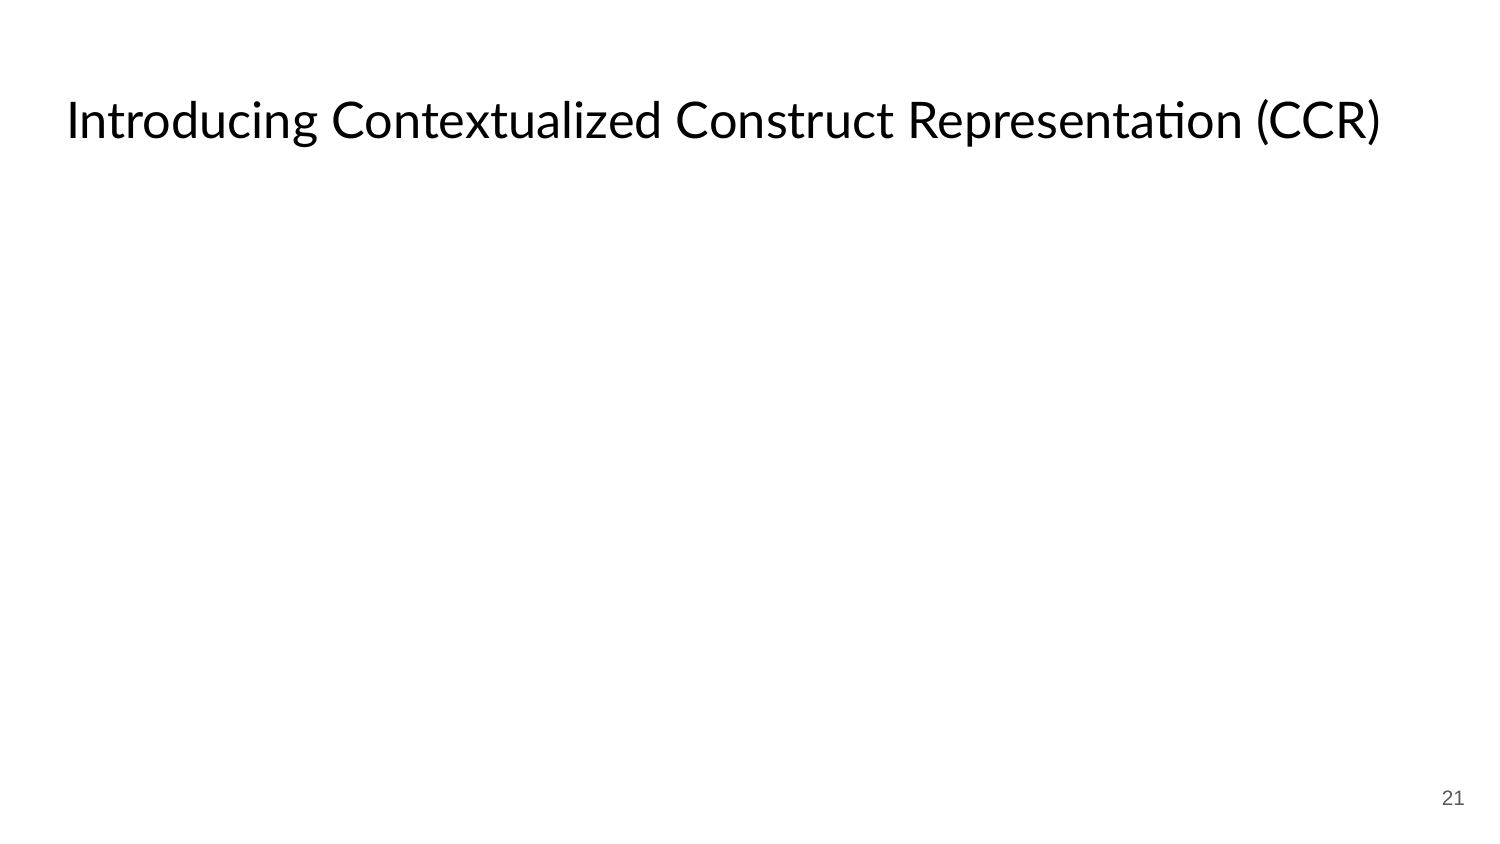

# Introducing Contextualized Construct Representation (CCR)
21